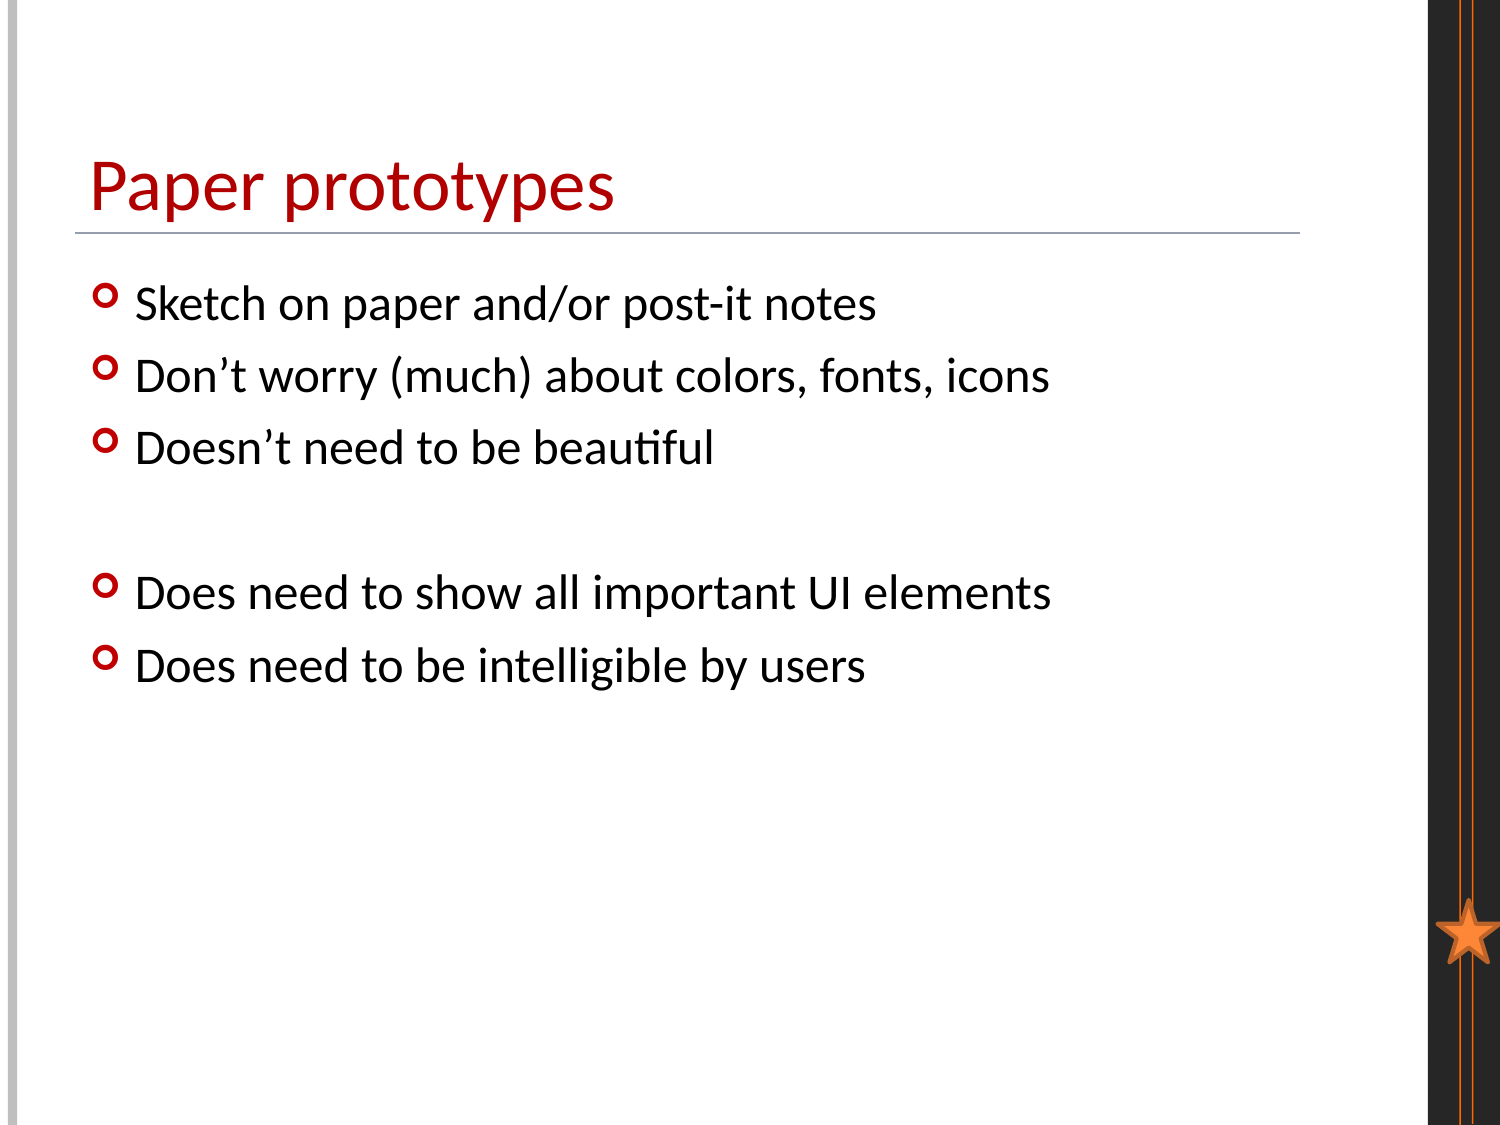

# Paper prototypes
Sketch on paper and/or post-it notes
Don’t worry (much) about colors, fonts, icons
Doesn’t need to be beautiful

Does need to show all important UI elements
Does need to be intelligible by users